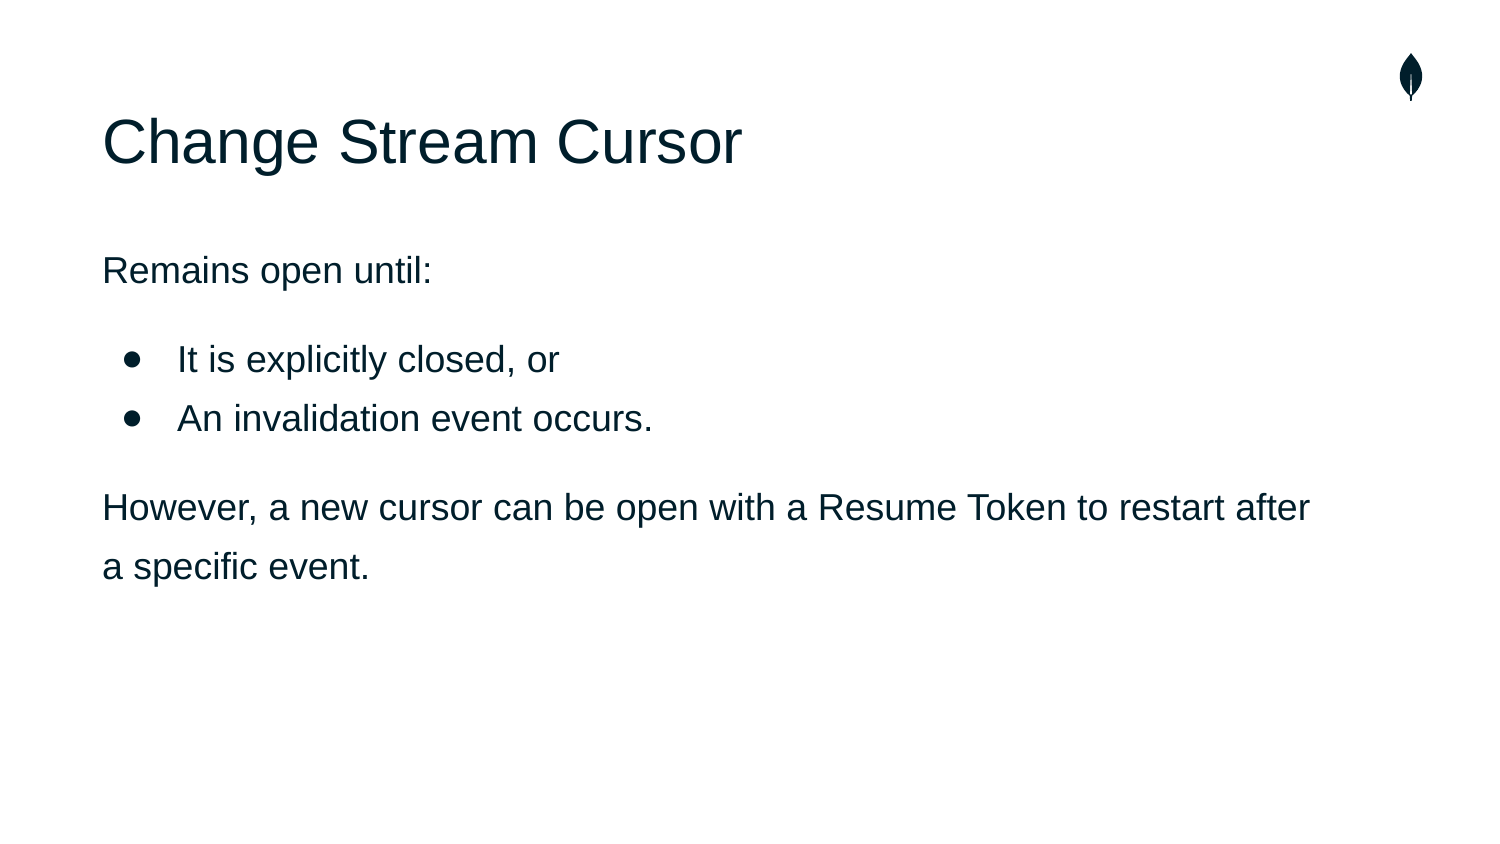

# Change Stream Cursor
Remains open until:
It is explicitly closed, or
An invalidation event occurs.
However, a new cursor can be open with a Resume Token to restart after a specific event.